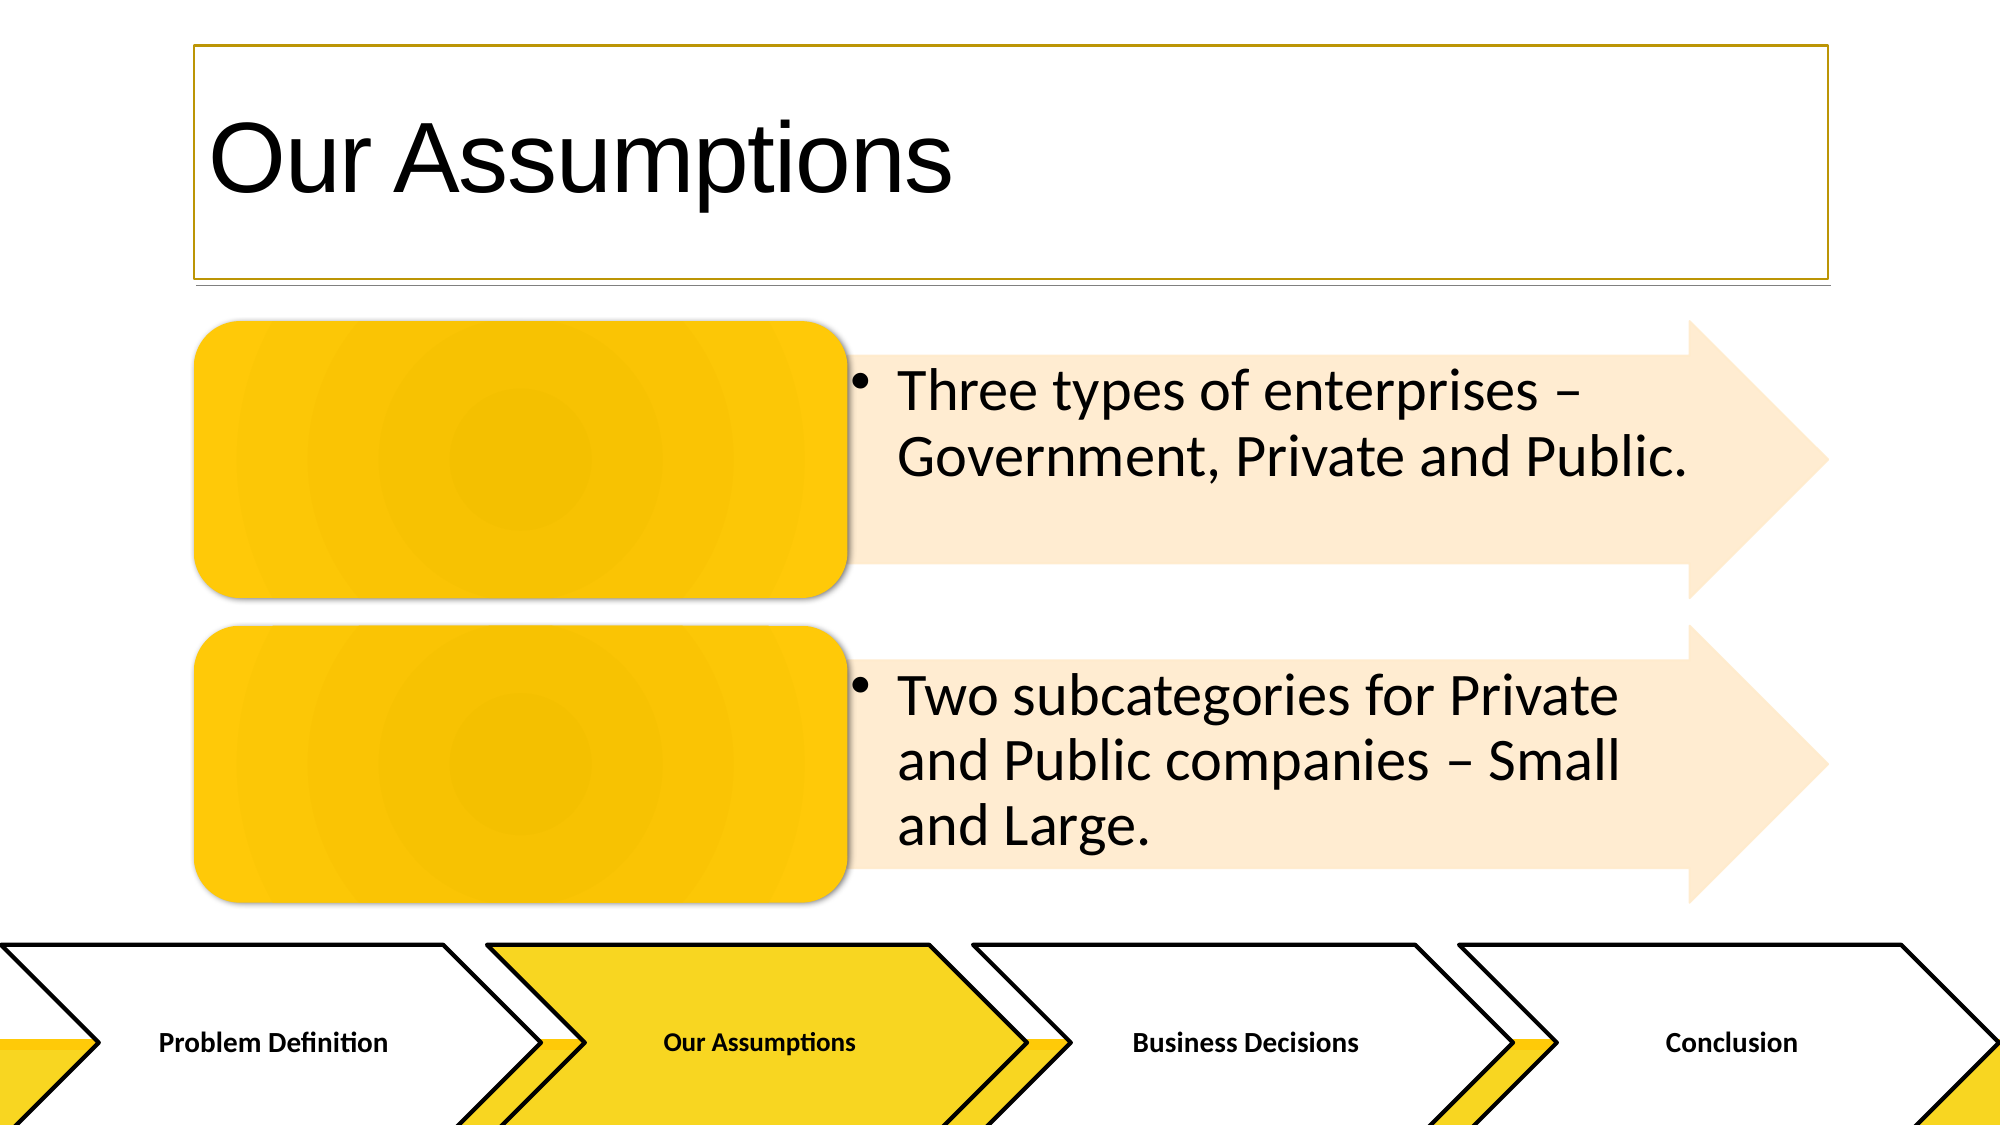

# Our Assumptions
Three types of enterprises – Government, Private and Public.

Two subcategories for Private and Public companies – Small and Large.

Problem Definition
Our Assumptions
Business Decisions
Conclusion